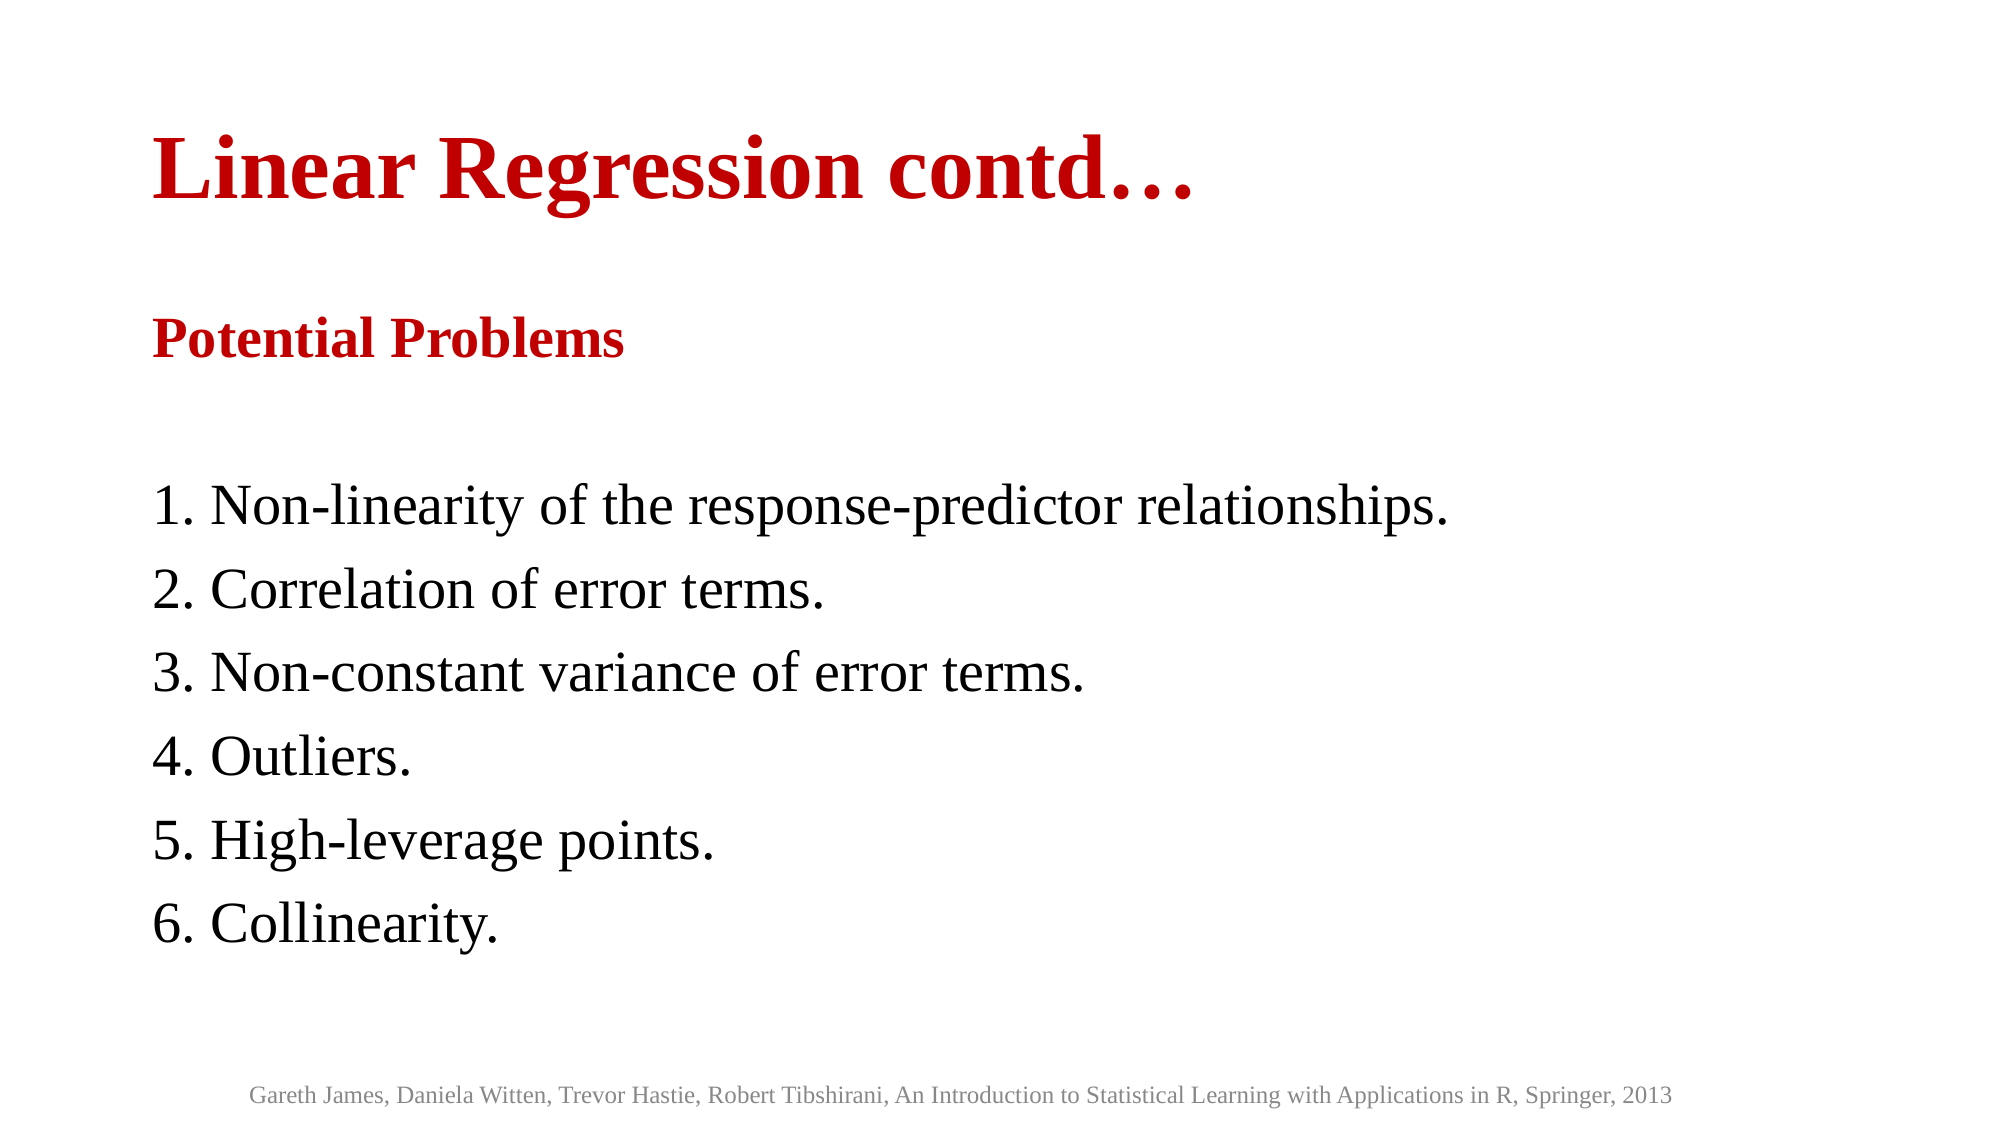

# Linear Regression contd…
Potential Problems

1. Non-linearity of the response-predictor relationships.
2. Correlation of error terms.
3. Non-constant variance of error terms.
4. Outliers.
5. High-leverage points.
6. Collinearity.
Gareth James, Daniela Witten, Trevor Hastie, Robert Tibshirani, An Introduction to Statistical Learning with Applications in R, Springer, 2013